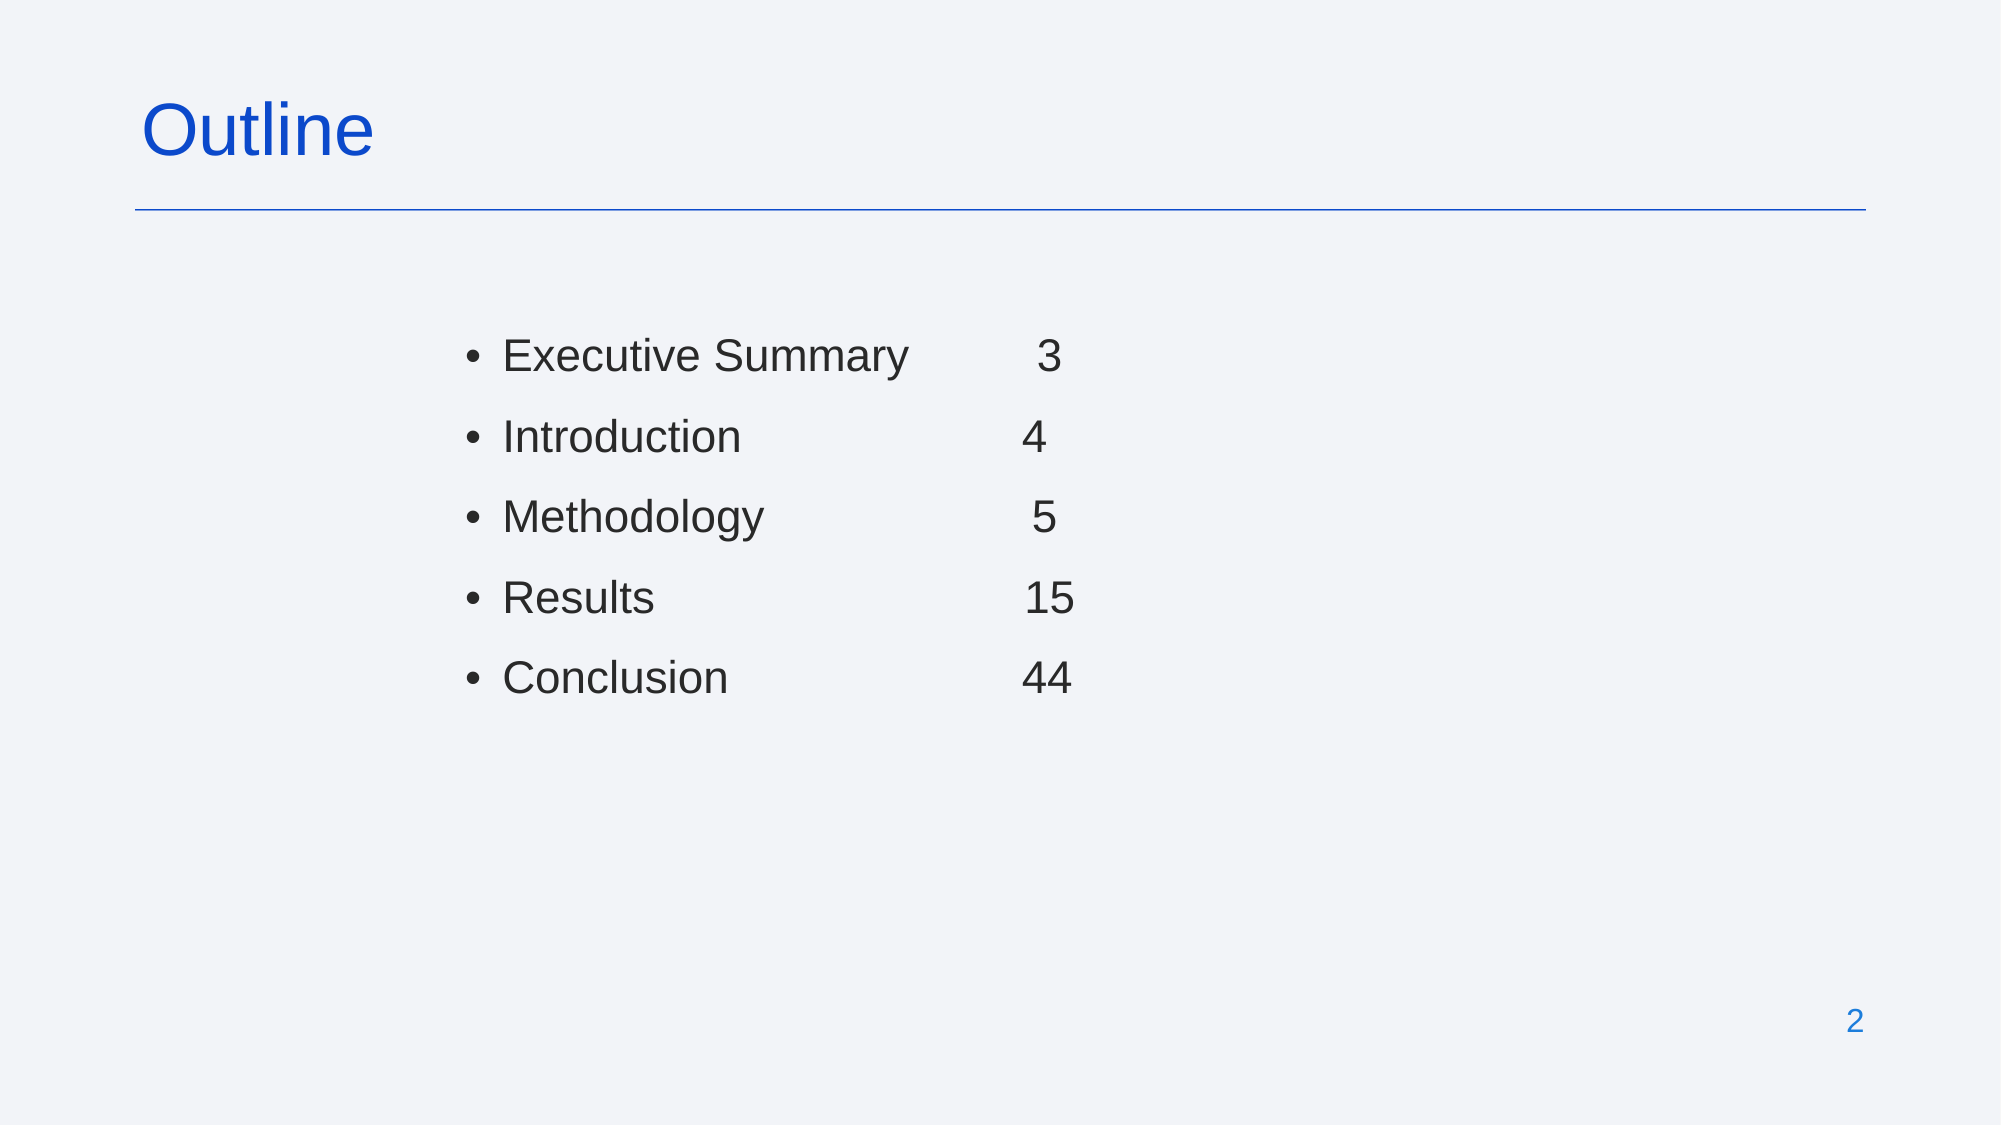

Outline
Executive Summary          3
Introduction                      4
Methodology                     5
Results                             15
Conclusion                       44
2